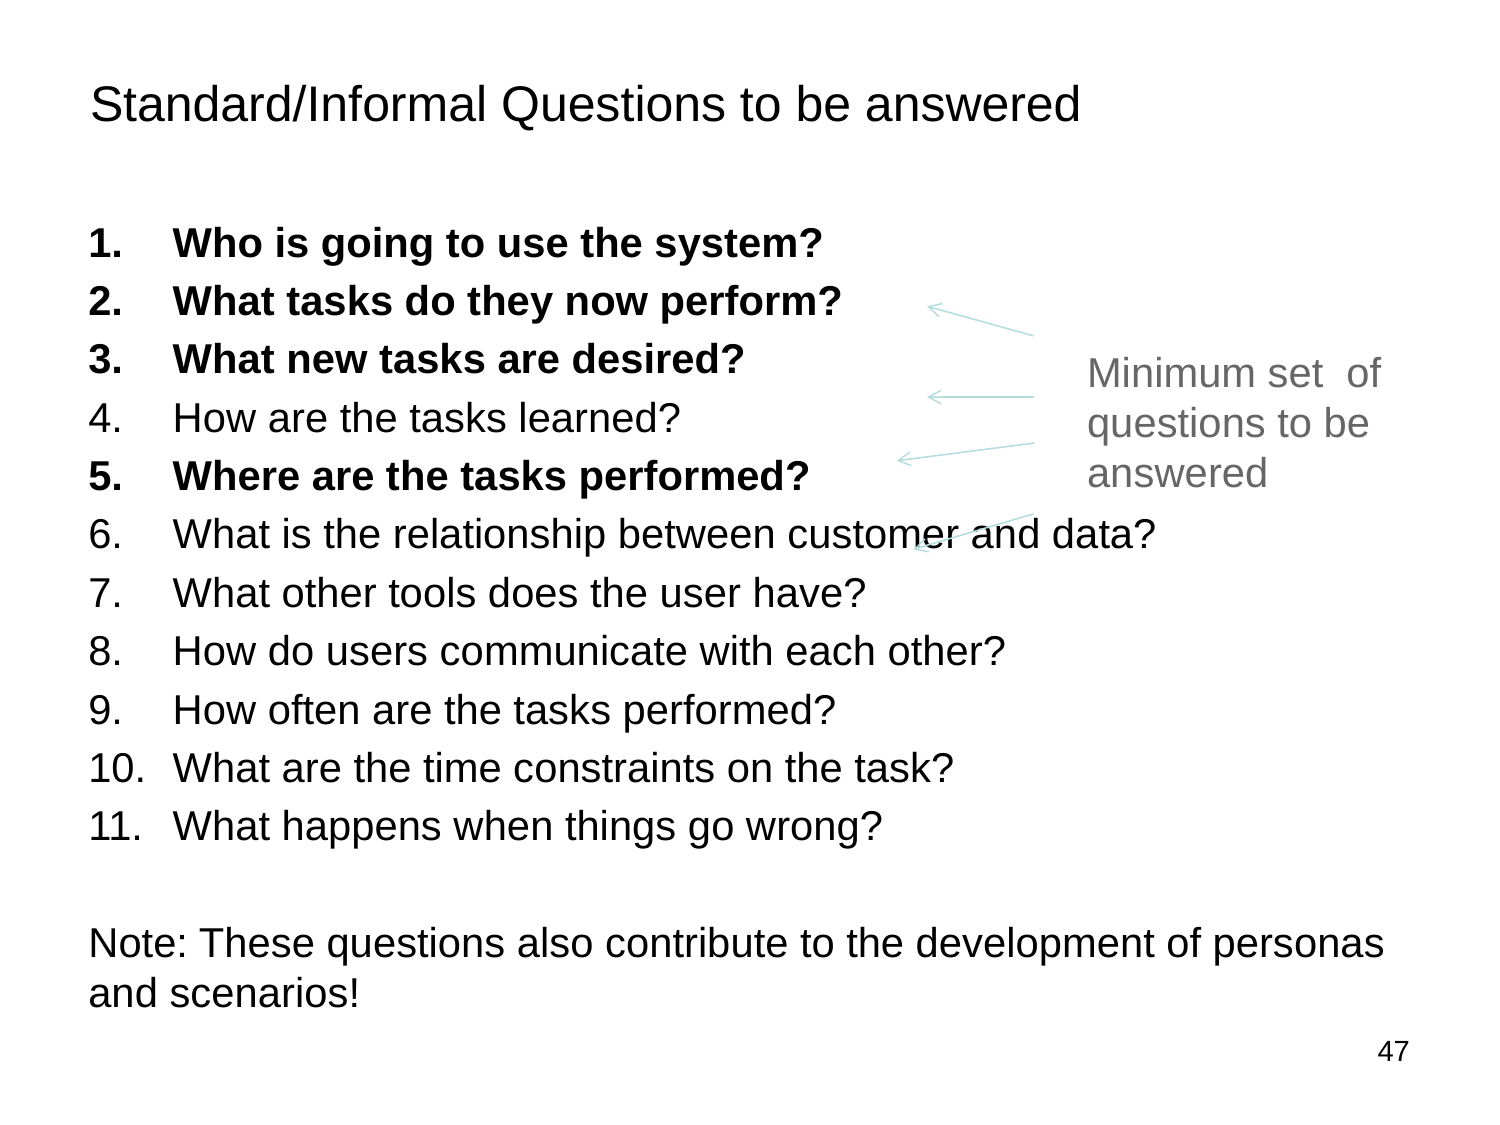

# Standard/Informal Questions to be answered
Who is going to use the system?
What tasks do they now perform?
What new tasks are desired?
How are the tasks learned?
Where are the tasks performed?
What is the relationship between customer and data?
What other tools does the user have?
How do users communicate with each other?
How often are the tasks performed?
What are the time constraints on the task?
What happens when things go wrong?

Note: These questions also contribute to the development of personas and scenarios!
Minimum set  of questions to be answered
47